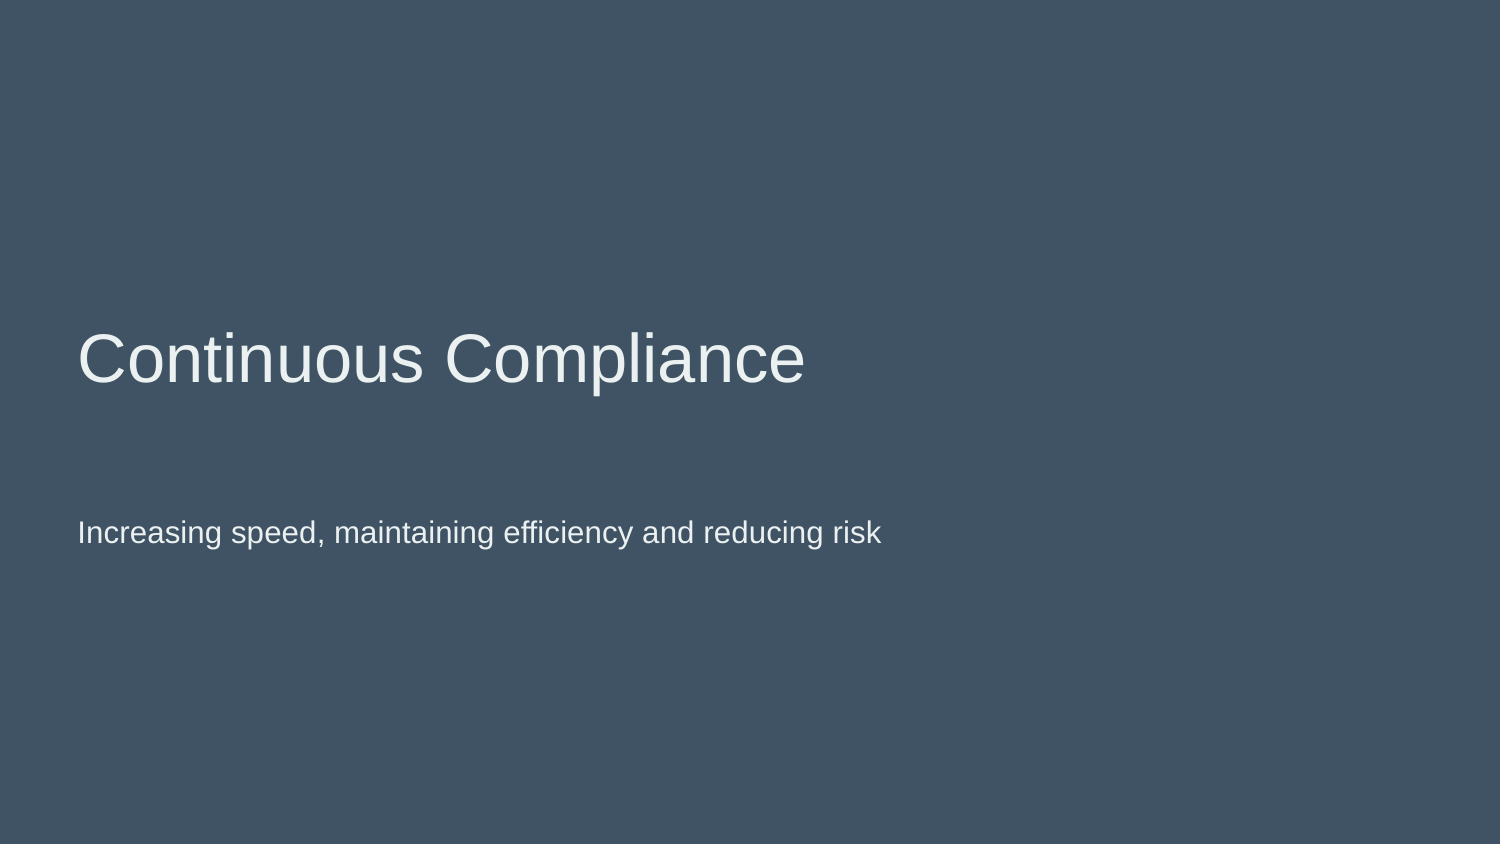

# Continuous Compliance
Increasing speed, maintaining efficiency and reducing risk